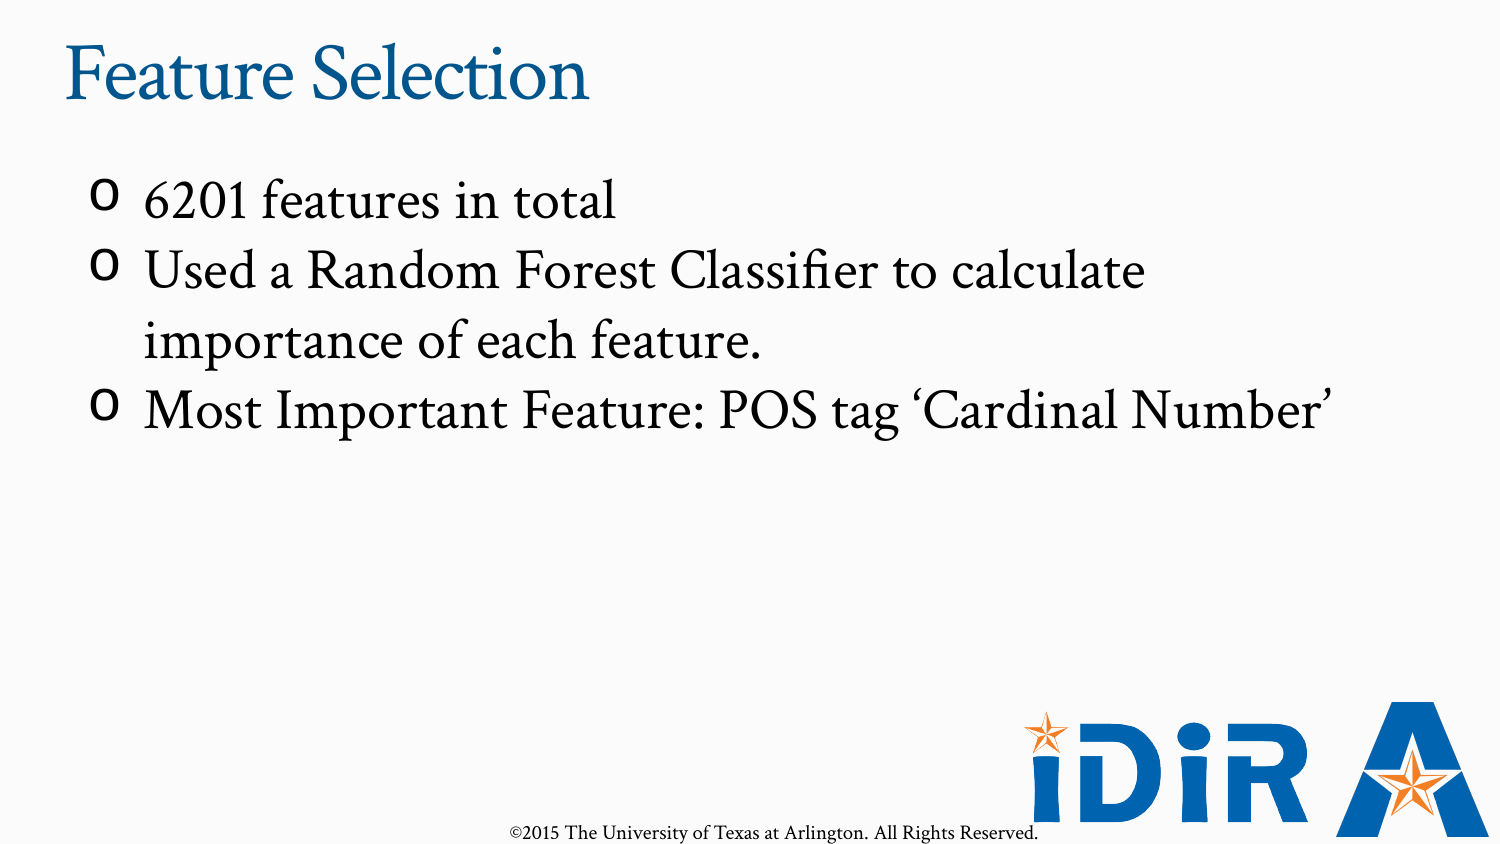

# Feature Selection
6201 features in total
Used a Random Forest Classifier to calculate importance of each feature.
Most Important Feature: POS tag ‘Cardinal Number’
©2015 The University of Texas at Arlington. All Rights Reserved.